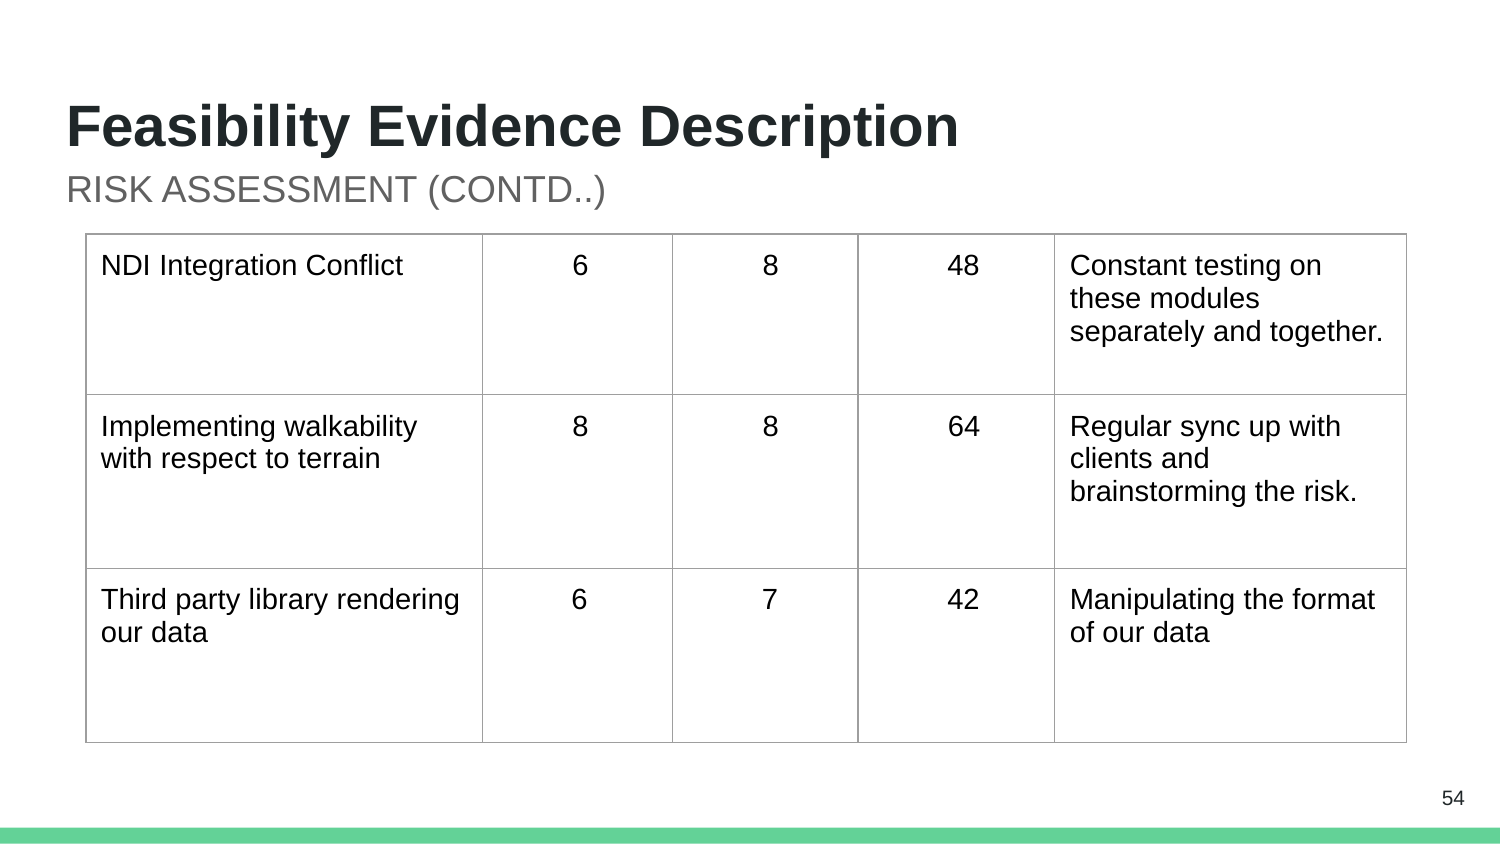

# Feasibility Evidence Description
RISK ASSESSMENT (CONTD..)

| NDI Integration Conflict | 6 | 8 | 48 | Constant testing on these modules separately and together. |
| --- | --- | --- | --- | --- |
| Implementing walkability with respect to terrain | 8 | 8 | 64 | Regular sync up with clients and brainstorming the risk. |
| Third party library rendering our data | 6 | 7 | 42 | Manipulating the format of our data |
54